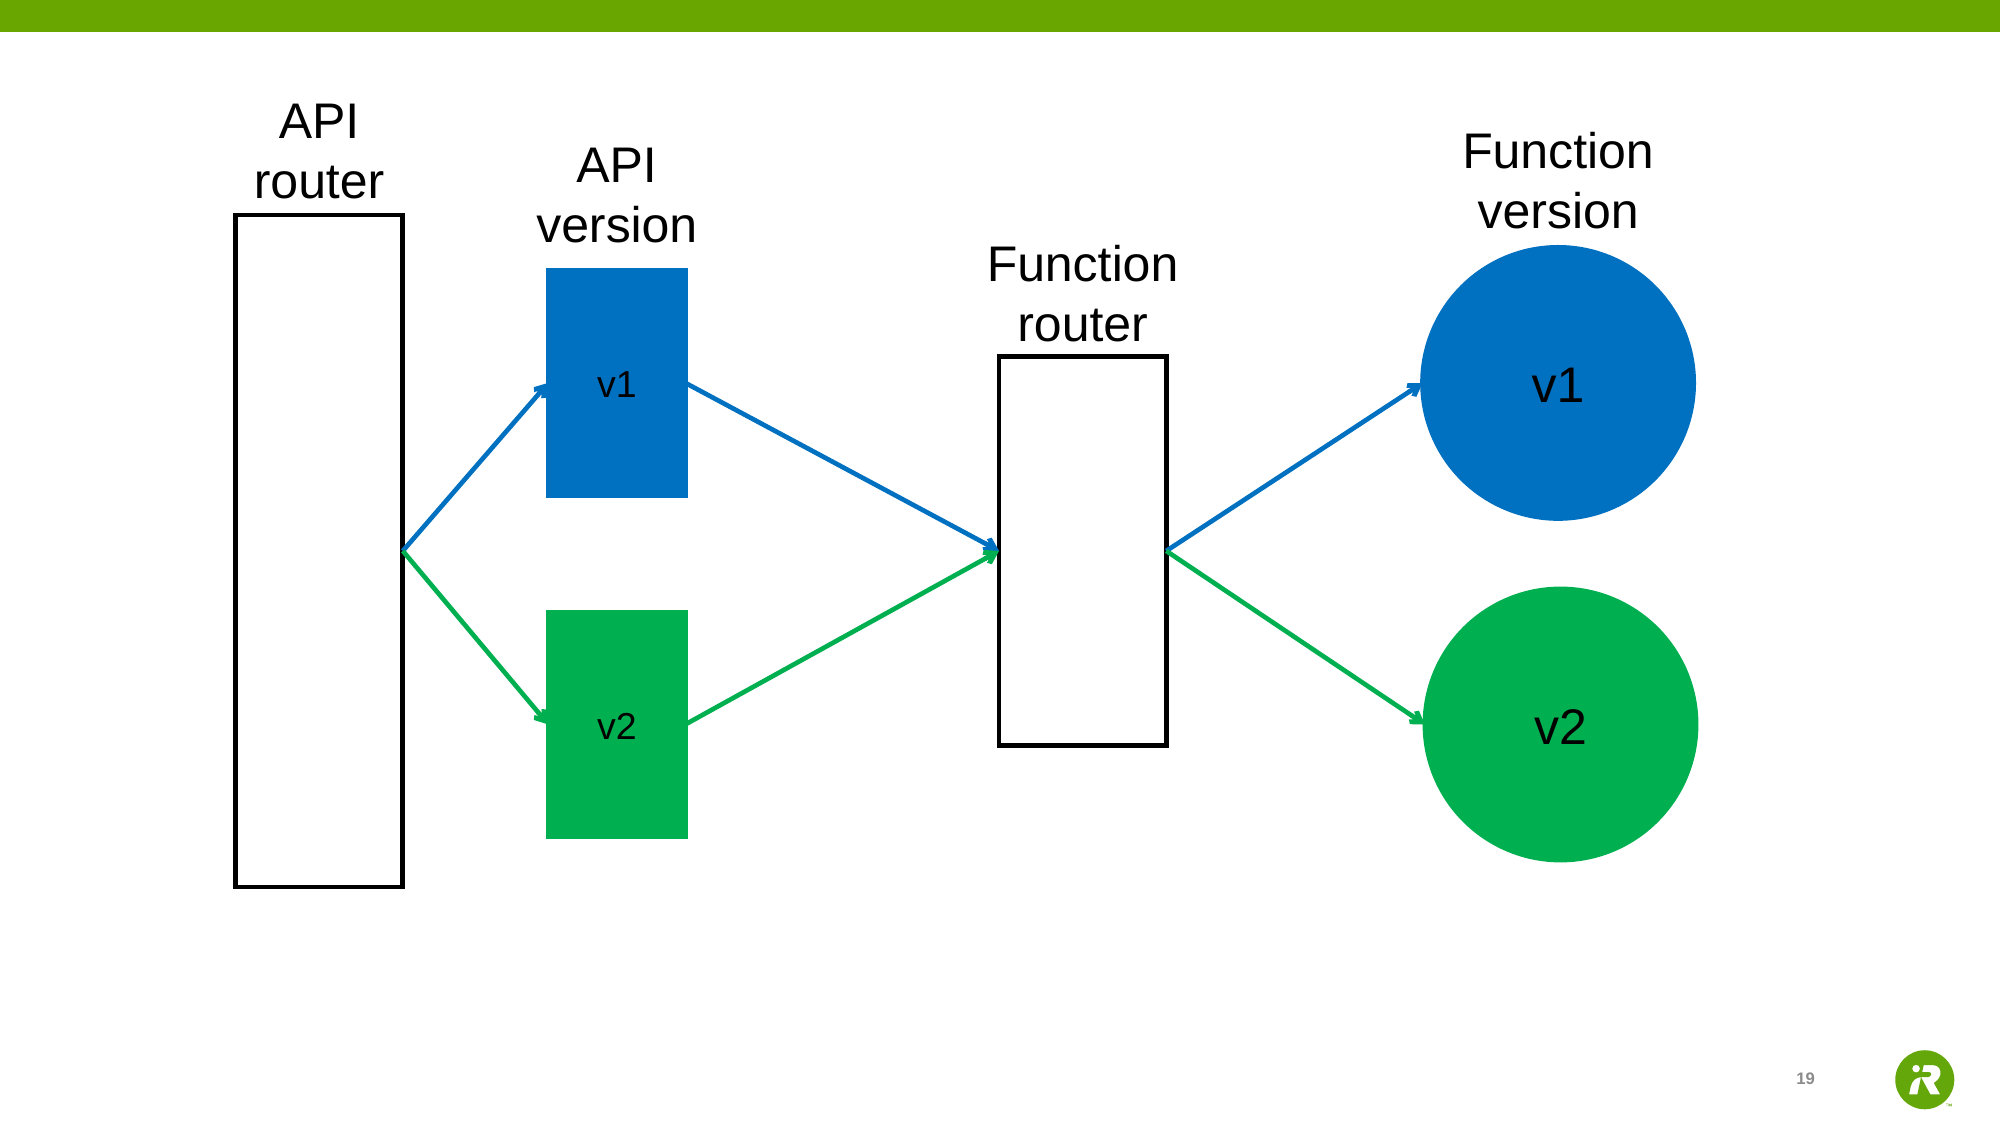

API
router
Function
version
API
version

Function
router
v1
v1

v2
v2